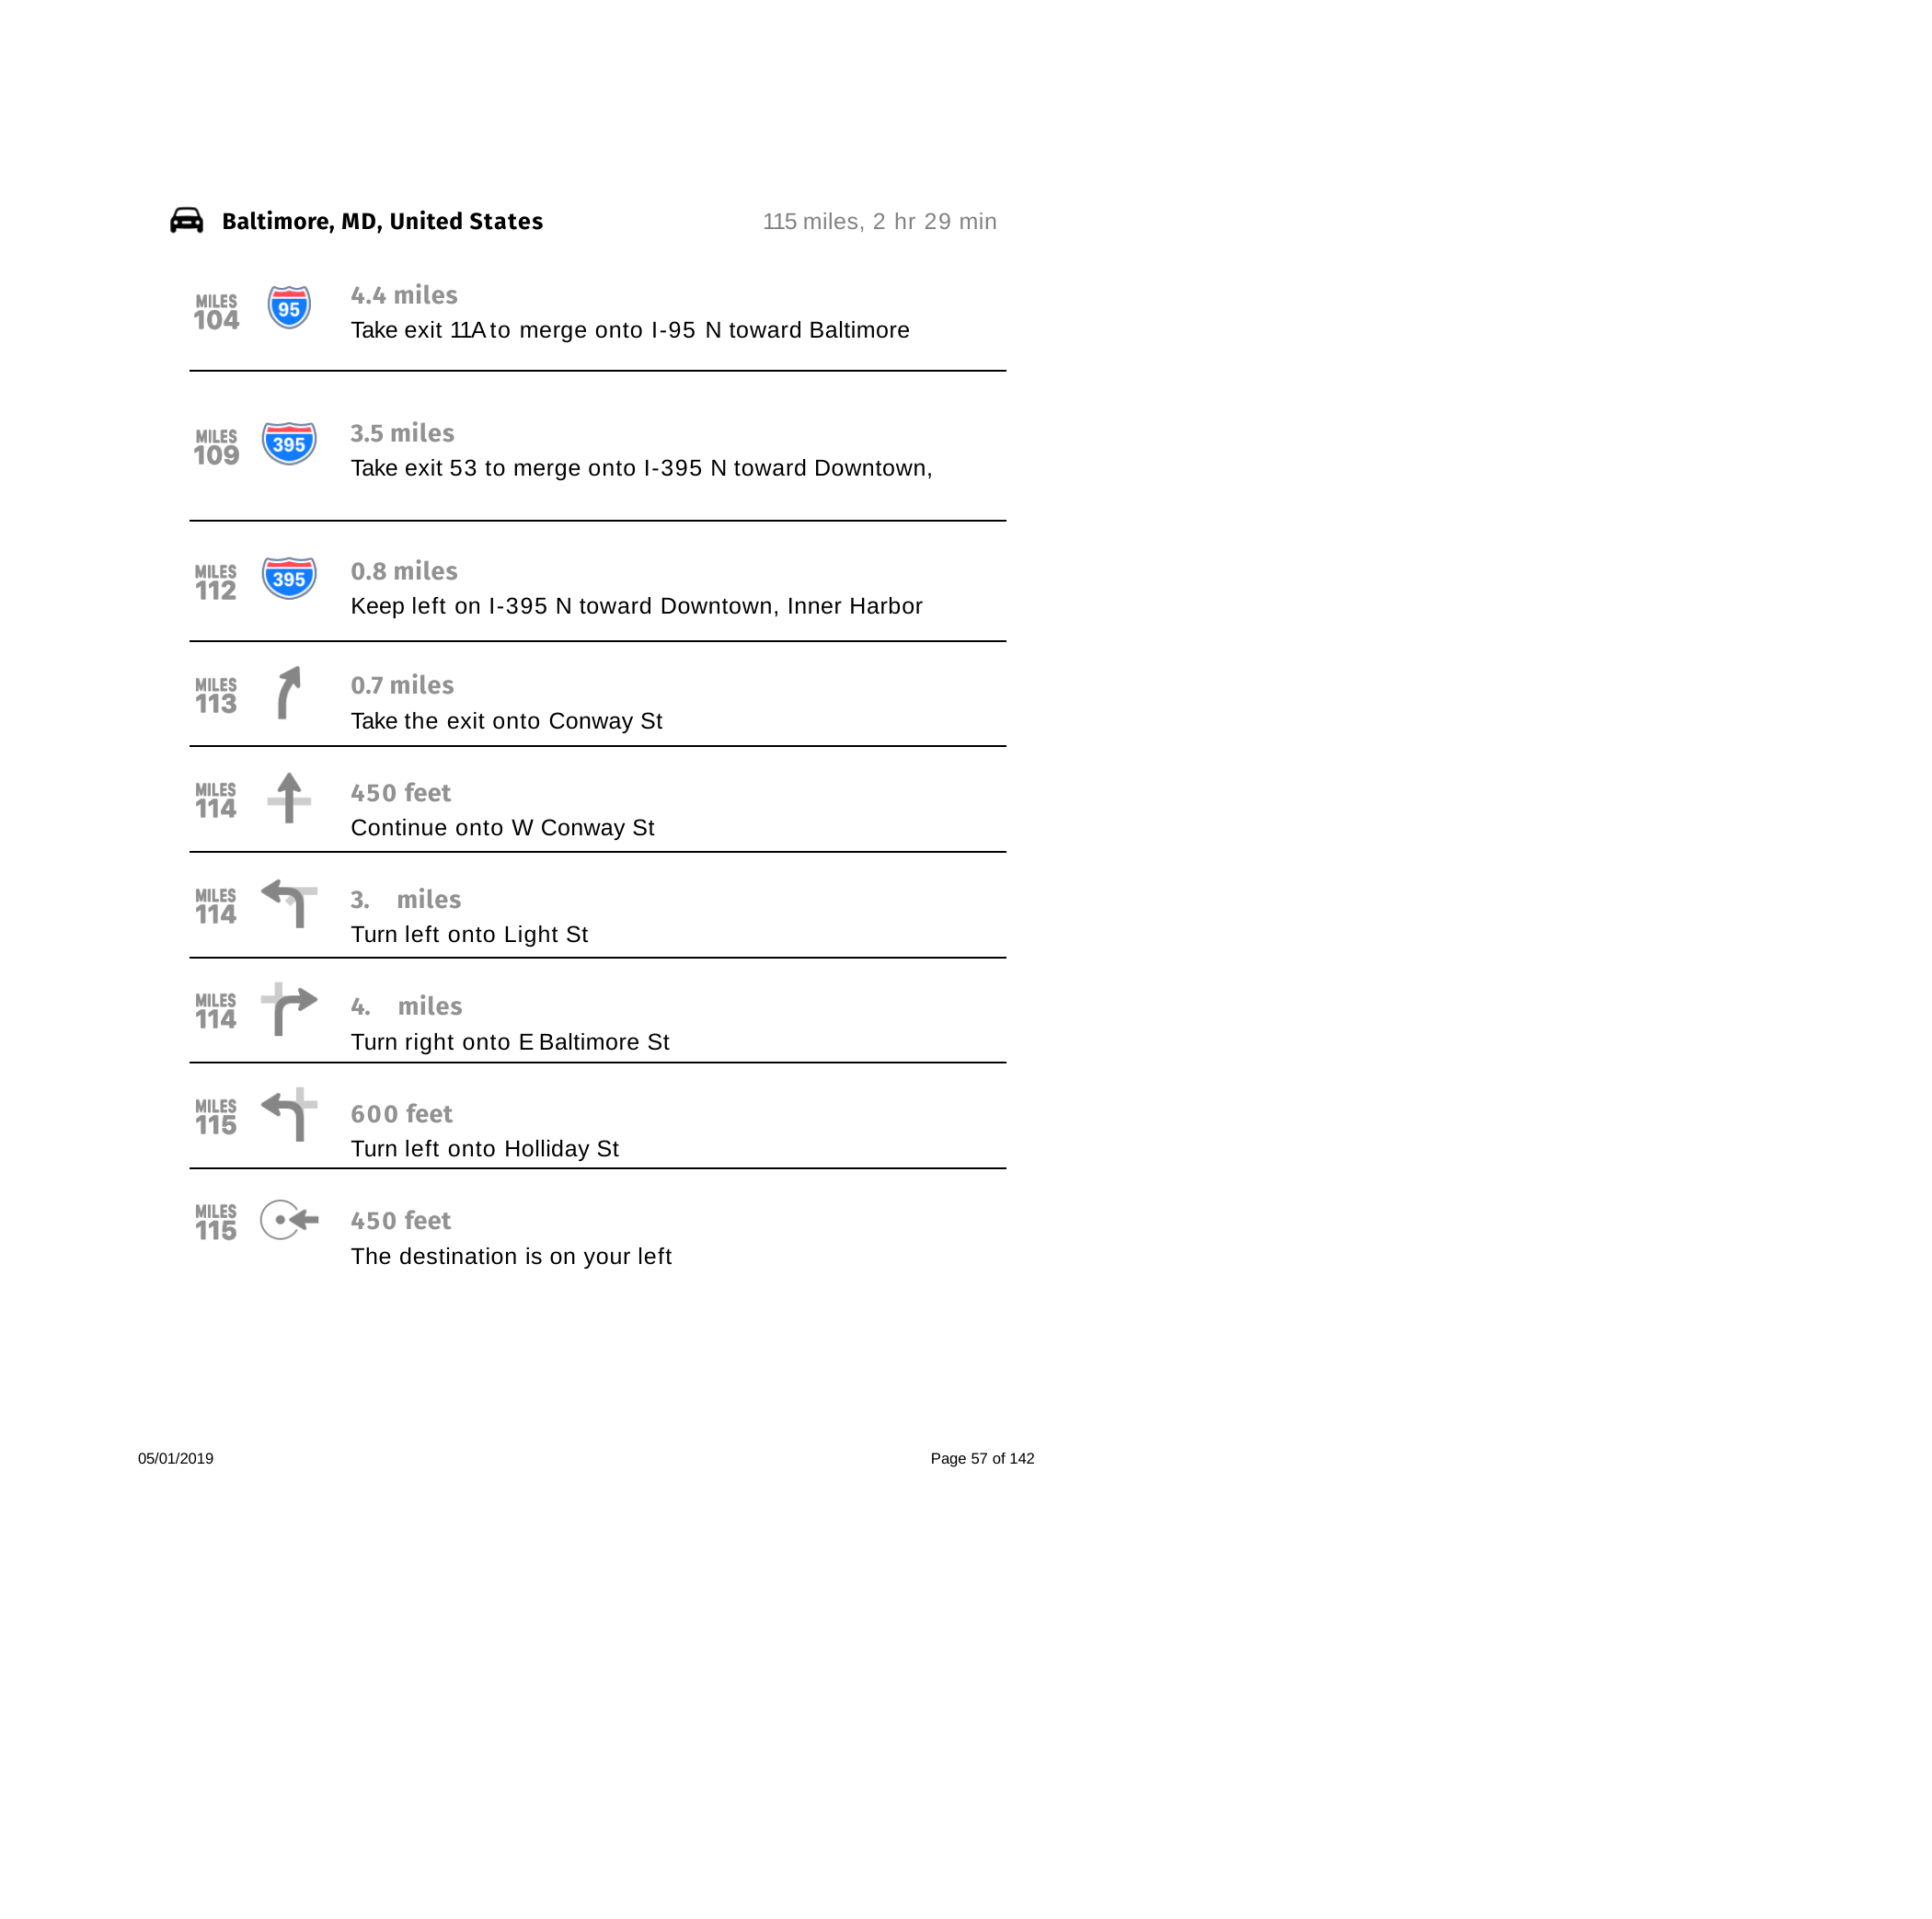

Baltimore, MD, United States	115 miles, 2 hr 29 min

4.4 miles
Take exit 11A to merge onto I-95 N toward Baltimore

3.5 miles
Take exit 53 to merge onto I-395 N toward Downtown,

0.8 miles
Keep left on I-395 N toward Downtown, Inner Harbor

0.7 miles
Take the exit onto Conway St

450 feet
Continue onto W Conway St

miles
Turn left onto Light St

miles
Turn right onto E Baltimore St

600 feet
Turn left onto Holliday St

450 feet
The destination is on your left

05/01/2019
Page 57 of 142